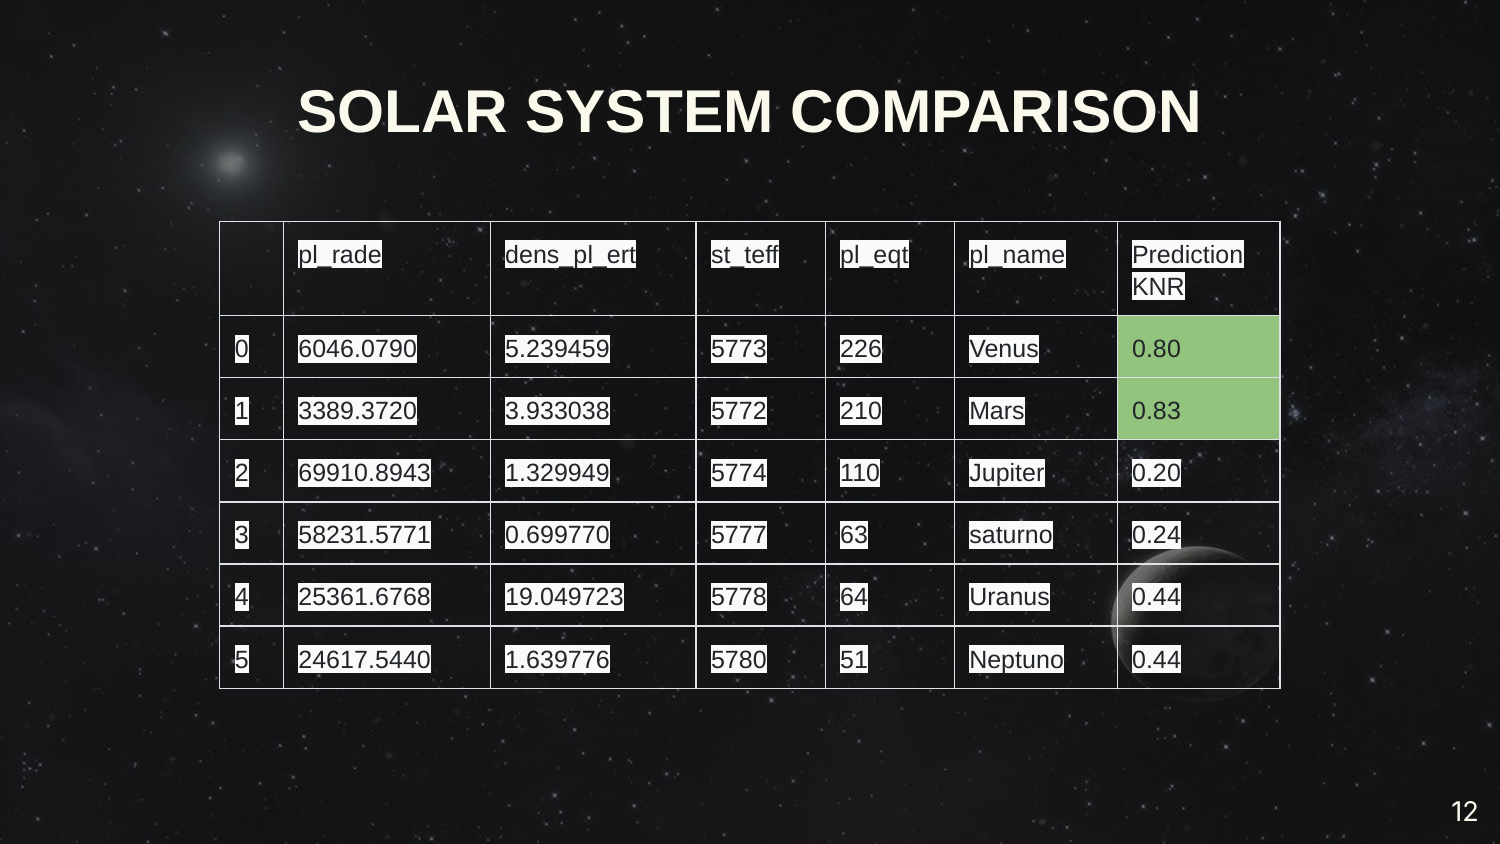

# SOLAR SYSTEM COMPARISON
|  | pl\_rade | dens\_pl\_ert | st\_teff | pl\_eqt | pl\_name | Prediction KNR |
| --- | --- | --- | --- | --- | --- | --- |
| 0 | 6046.0790 | 5.239459 | 5773 | 226 | Venus | 0.80 |
| 1 | 3389.3720 | 3.933038 | 5772 | 210 | Mars | 0.83 |
| 2 | 69910.8943 | 1.329949 | 5774 | 110 | Jupiter | 0.20 |
| 3 | 58231.5771 | 0.699770 | 5777 | 63 | saturno | 0.24 |
| 4 | 25361.6768 | 19.049723 | 5778 | 64 | Uranus | 0.44 |
| 5 | 24617.5440 | 1.639776 | 5780 | 51 | Neptuno | 0.44 |
12